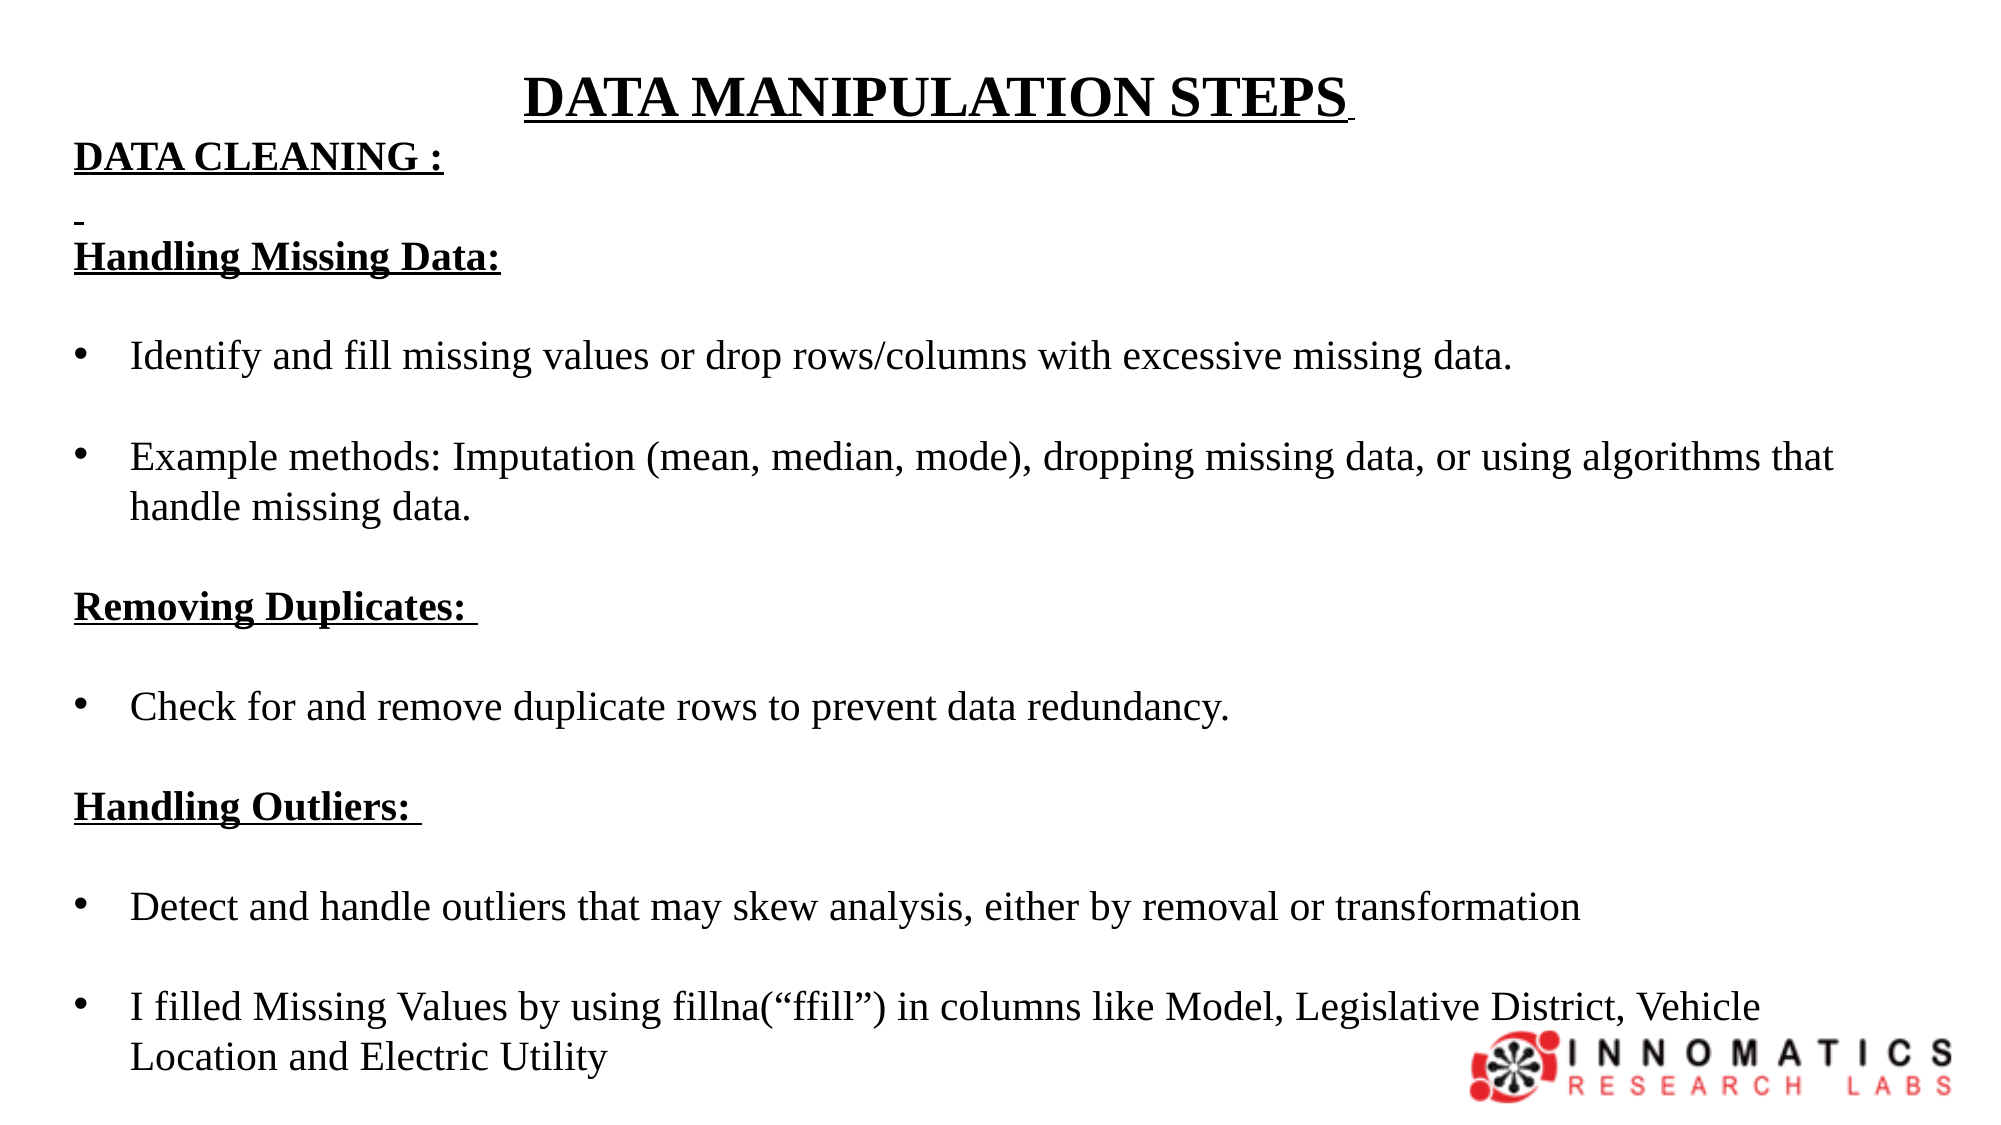

DATA MANIPULATION STEPS
DATA CLEANING :

Handling Missing Data:

Identify and fill missing values or drop rows/columns with excessive missing data.

Example methods: Imputation (mean, median, mode), dropping missing data, or using algorithms that handle missing data.

Removing Duplicates:

Check for and remove duplicate rows to prevent data redundancy.

Handling Outliers:

Detect and handle outliers that may skew analysis, either by removal or transformation

I filled Missing Values by using fillna(“ffill”) in columns like Model, Legislative District, Vehicle Location and Electric Utility